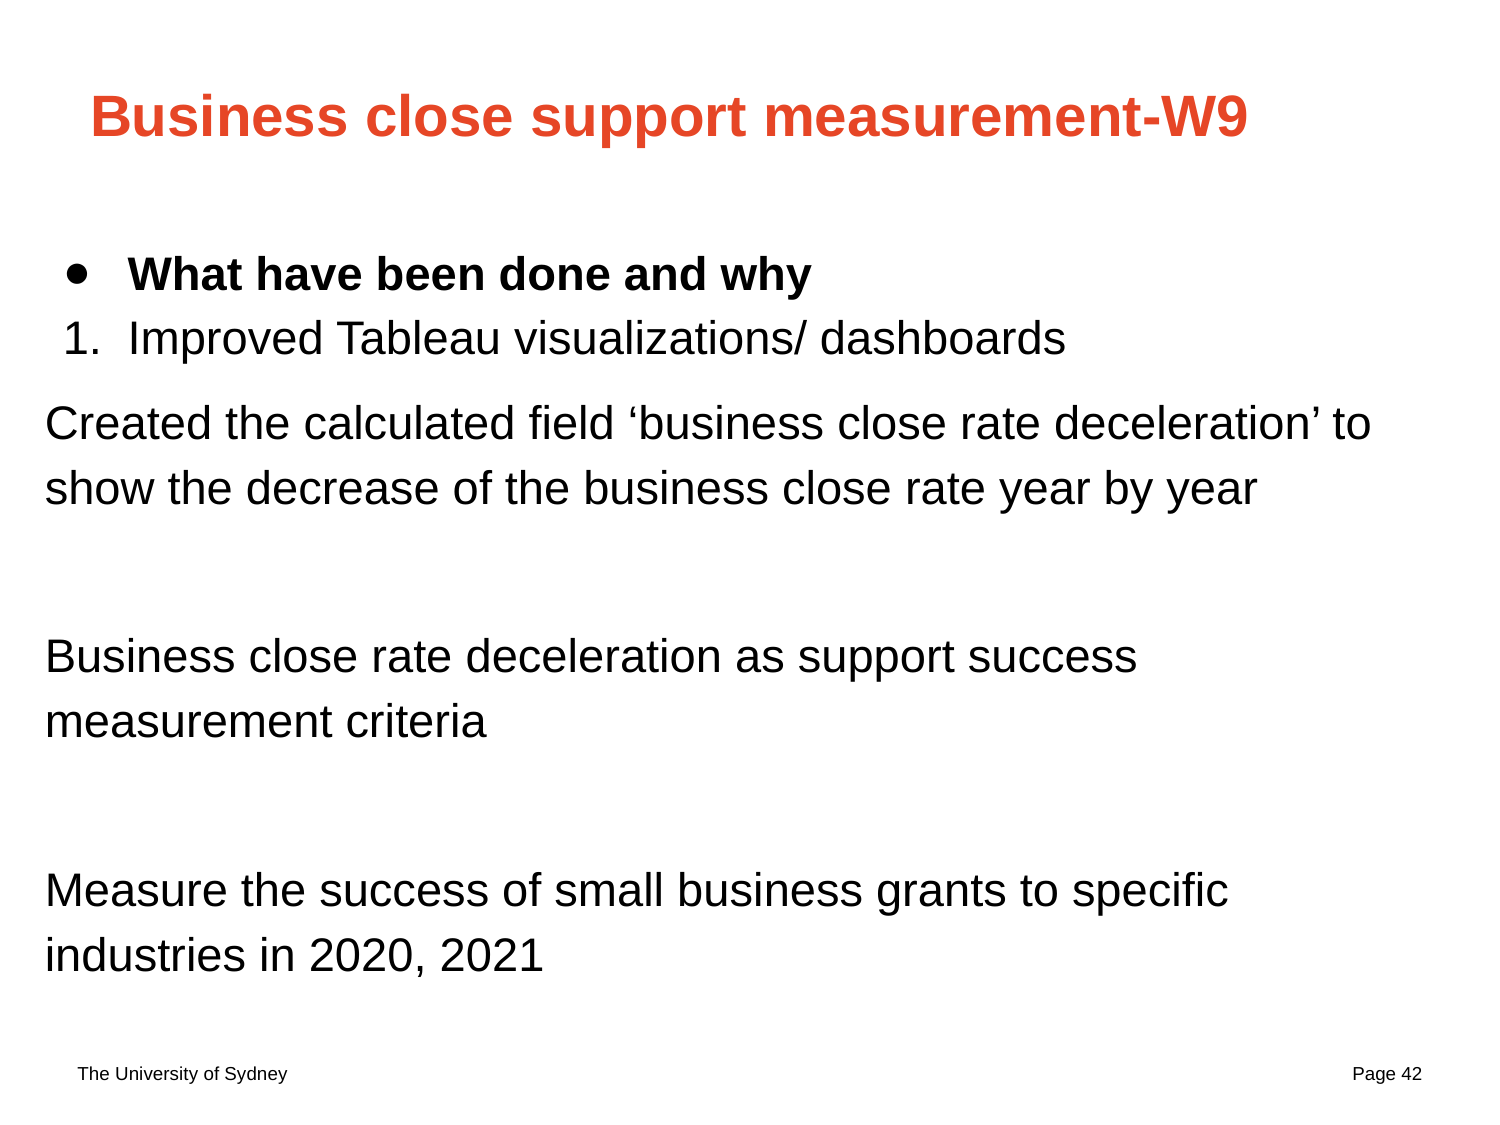

# Business close support measurement-W9

What have been done and why
Improved Tableau visualizations/ dashboards
Created the calculated field ‘business close rate deceleration’ to show the decrease of the business close rate year by year

Business close rate deceleration as support success measurement criteria

Measure the success of small business grants to specific industries in 2020, 2021